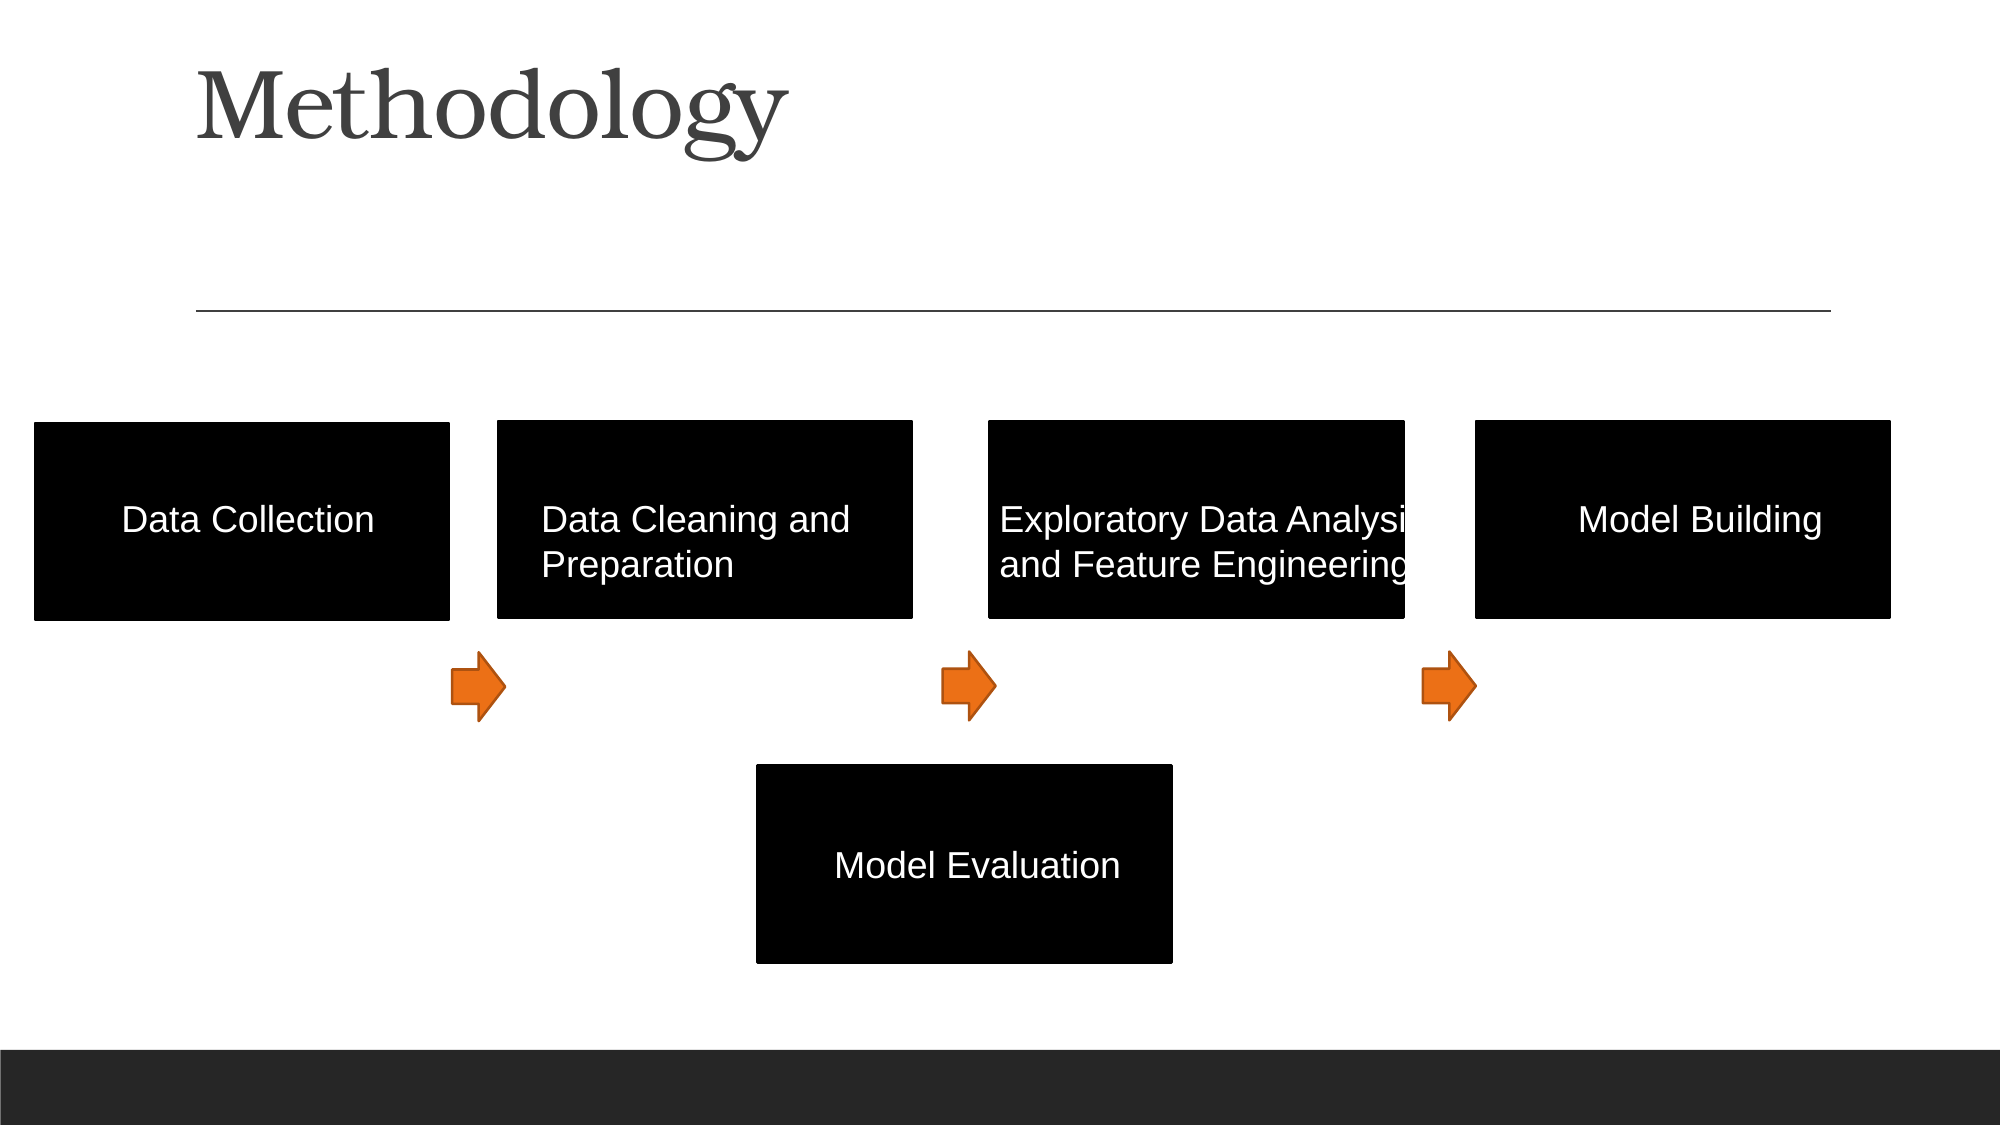

# Methodology

Data Collection
Data Cleaning and Preparation
Exploratory Data Analysis and Feature Engineering
Model Building

Model Evaluation